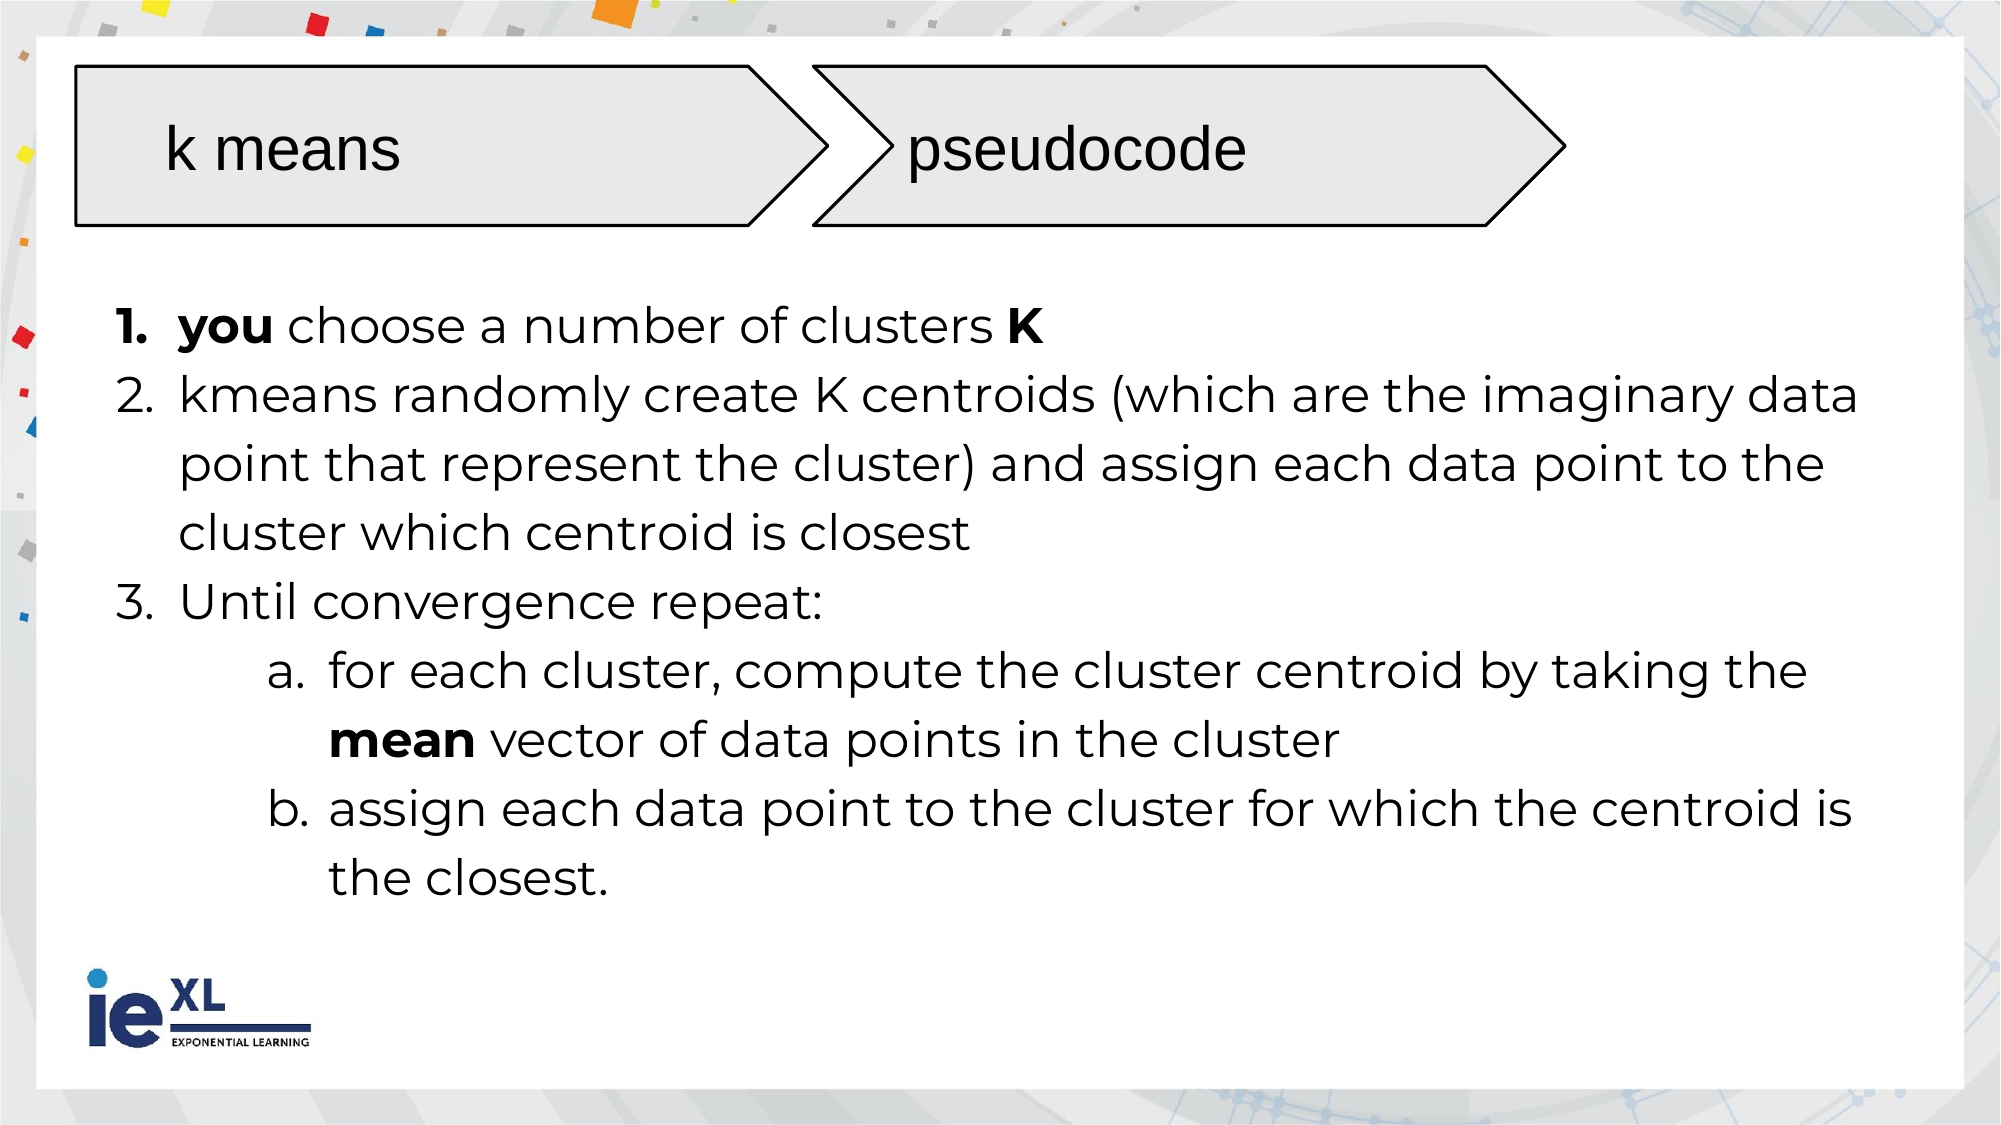

k means
pseudocode
you choose a number of clusters K
kmeans randomly create K centroids (which are the imaginary data point that represent the cluster) and assign each data point to the cluster which centroid is closest
Until convergence repeat:
for each cluster, compute the cluster centroid by taking the mean vector of data points in the cluster
assign each data point to the cluster for which the centroid is the closest.